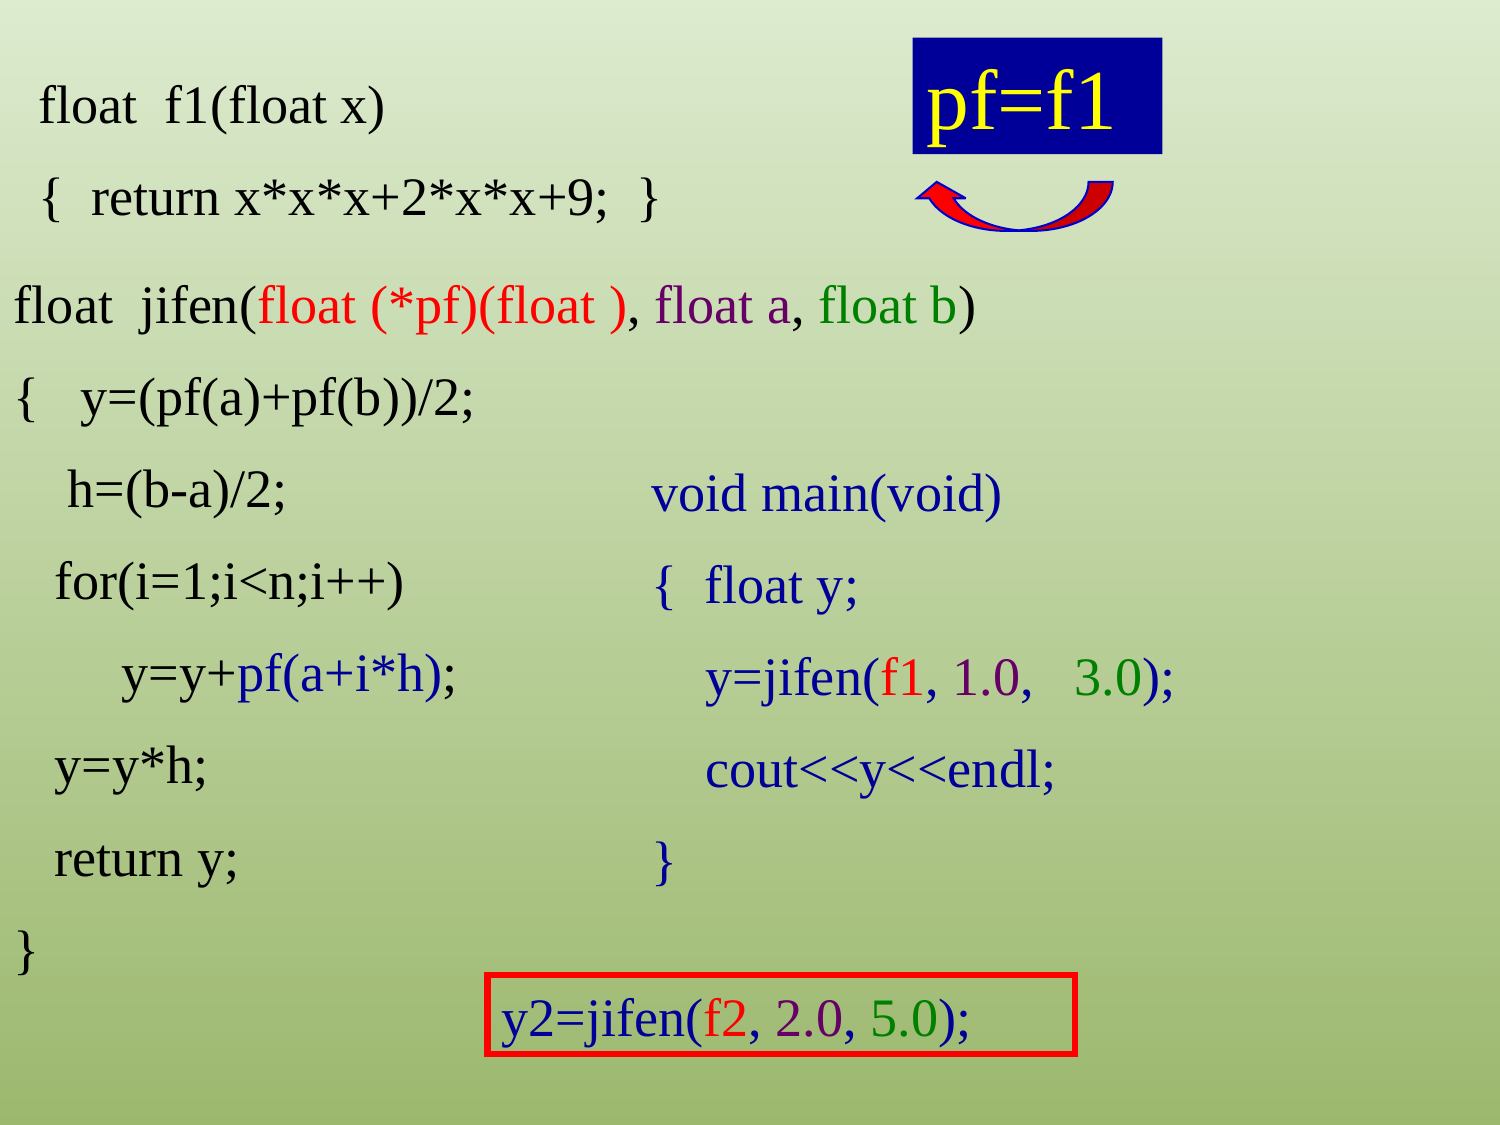

pf=f1
float  f1(float x)
{  return x*x*x+2*x*x+9;  }

float  jifen(float (*pf)(float ), float a, float b)
{   y=(pf(a)+pf(b))/2;
    h=(b-a)/2;
   for(i=1;i<n;i++)
        y=y+pf(a+i*h);
   y=y*h;
   return y;
}
void main(void)
{  float y;
    y=jifen(f1, 1.0,   3.0);
    cout<<y<<endl;
}
y2=jifen(f2, 2.0, 5.0);
503